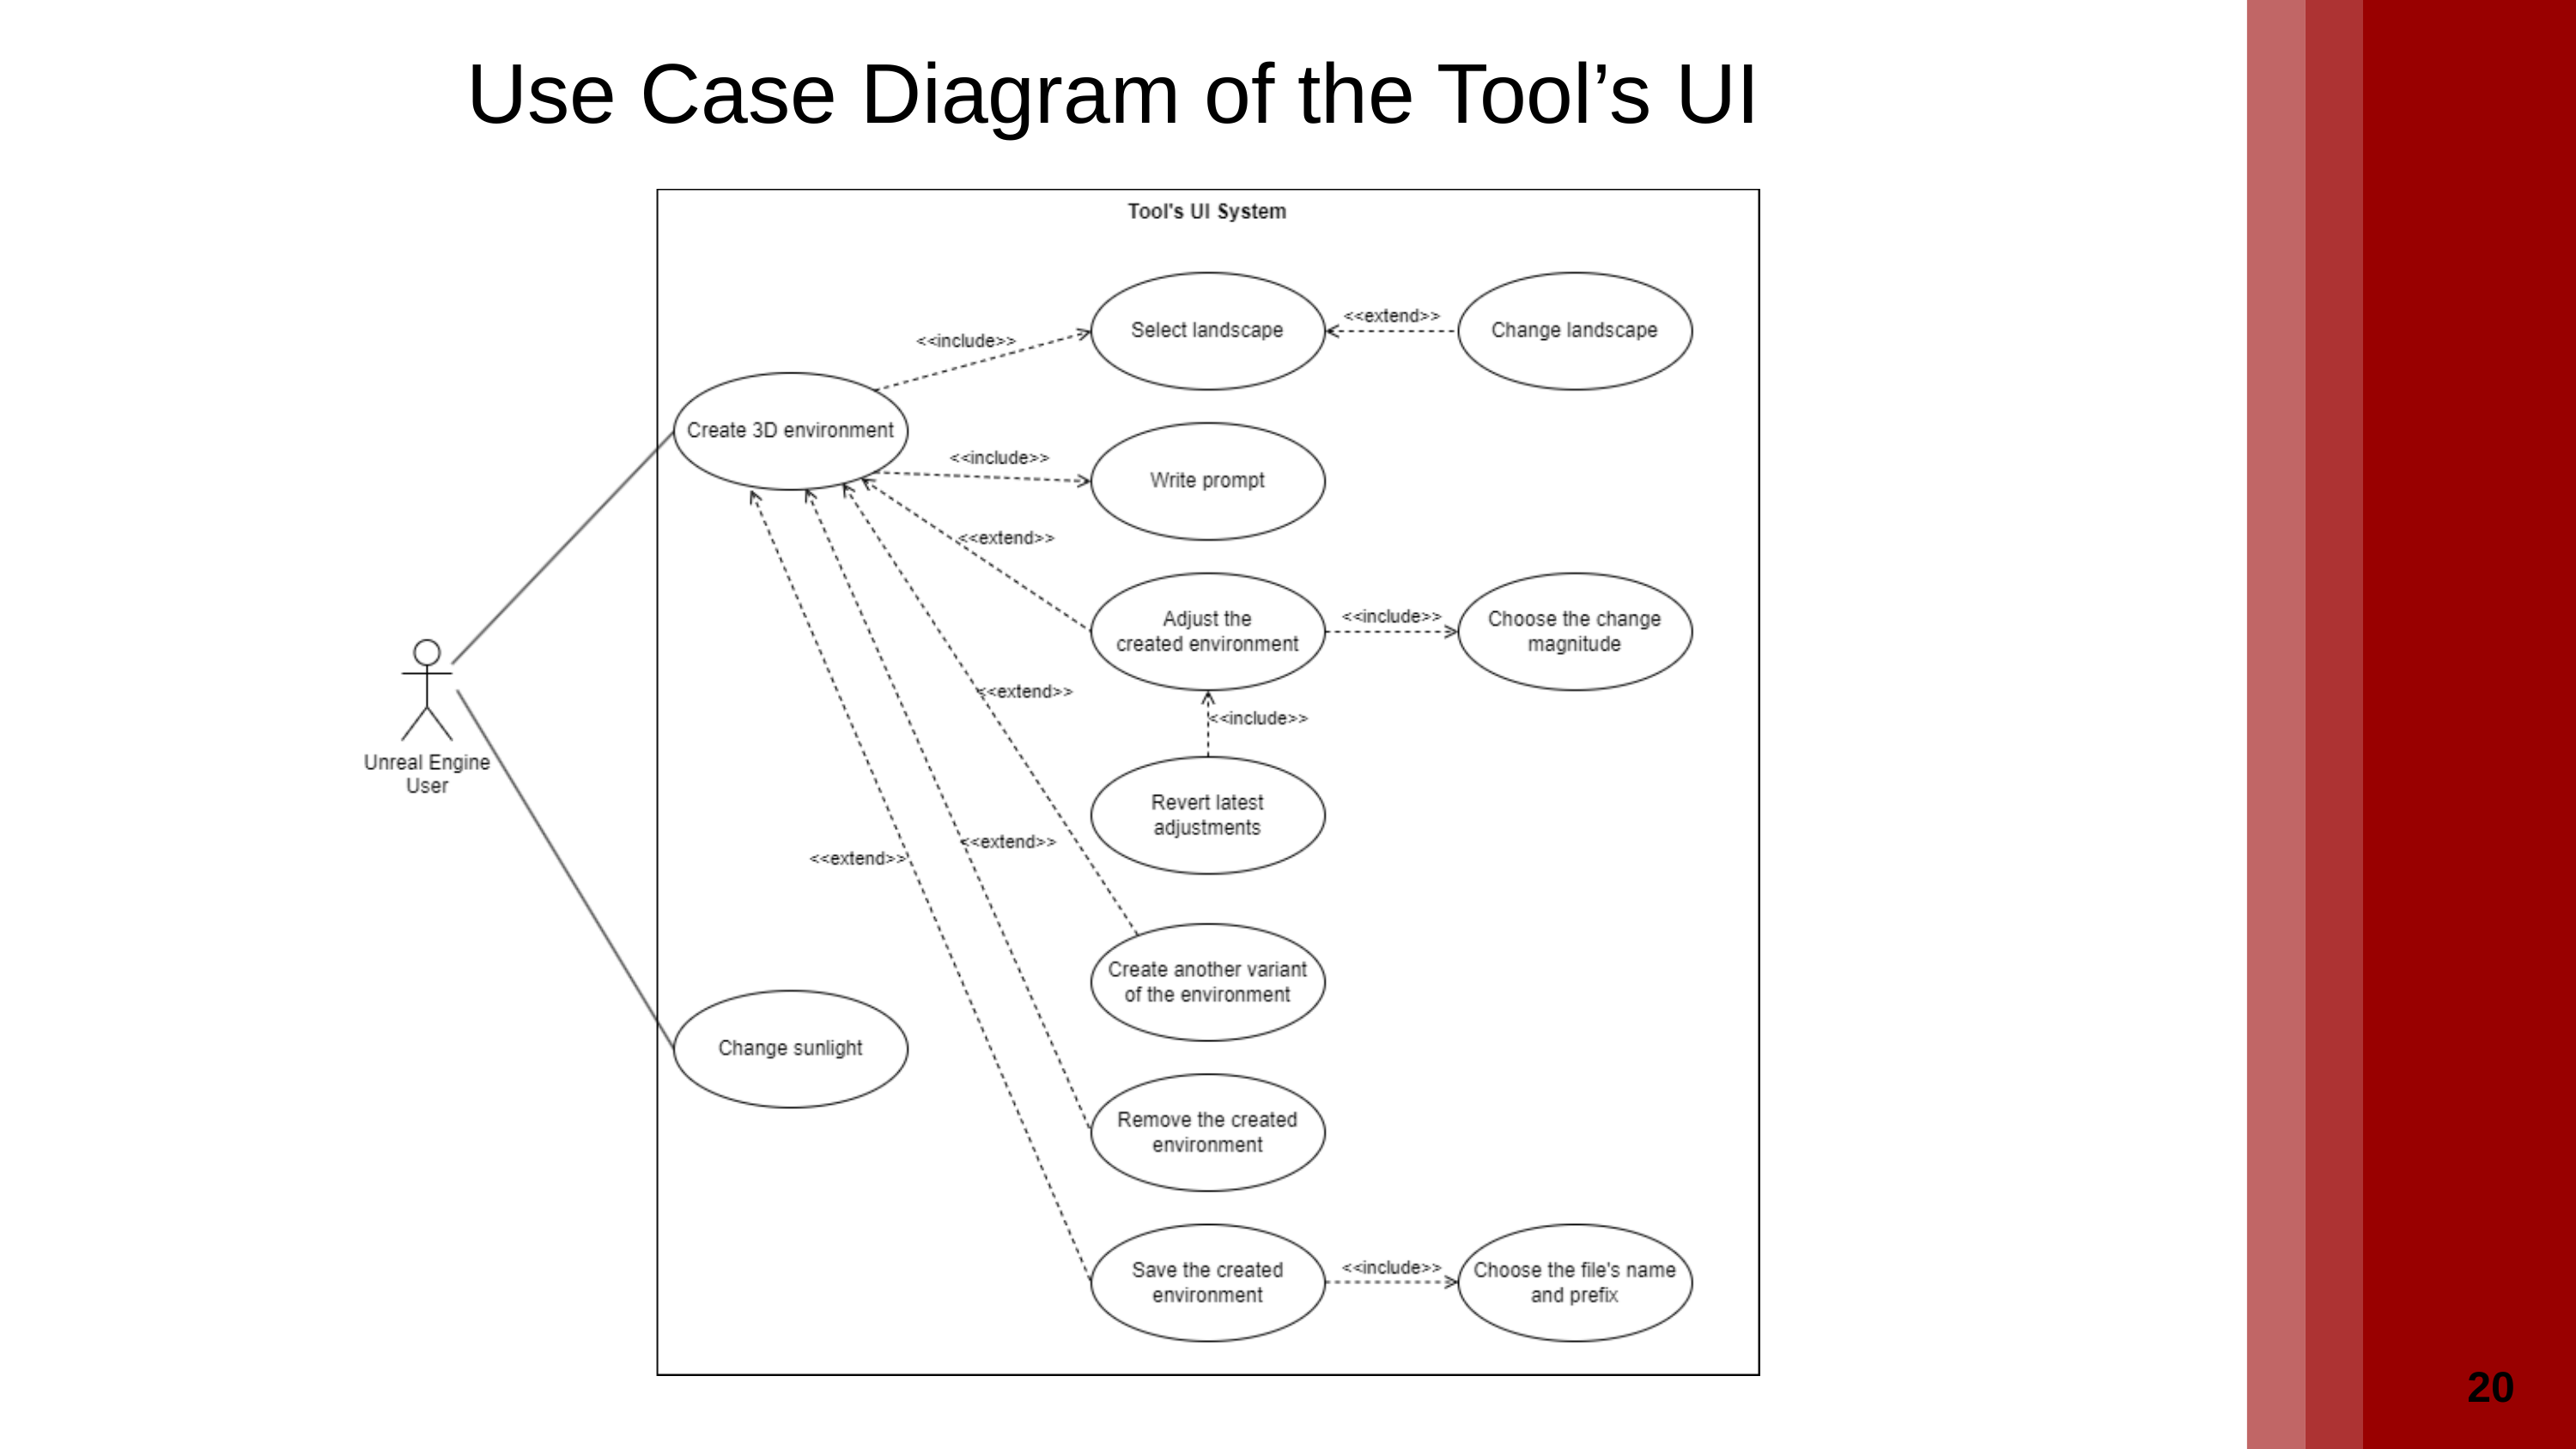

Use Case Diagram of the Tool’s UI

20